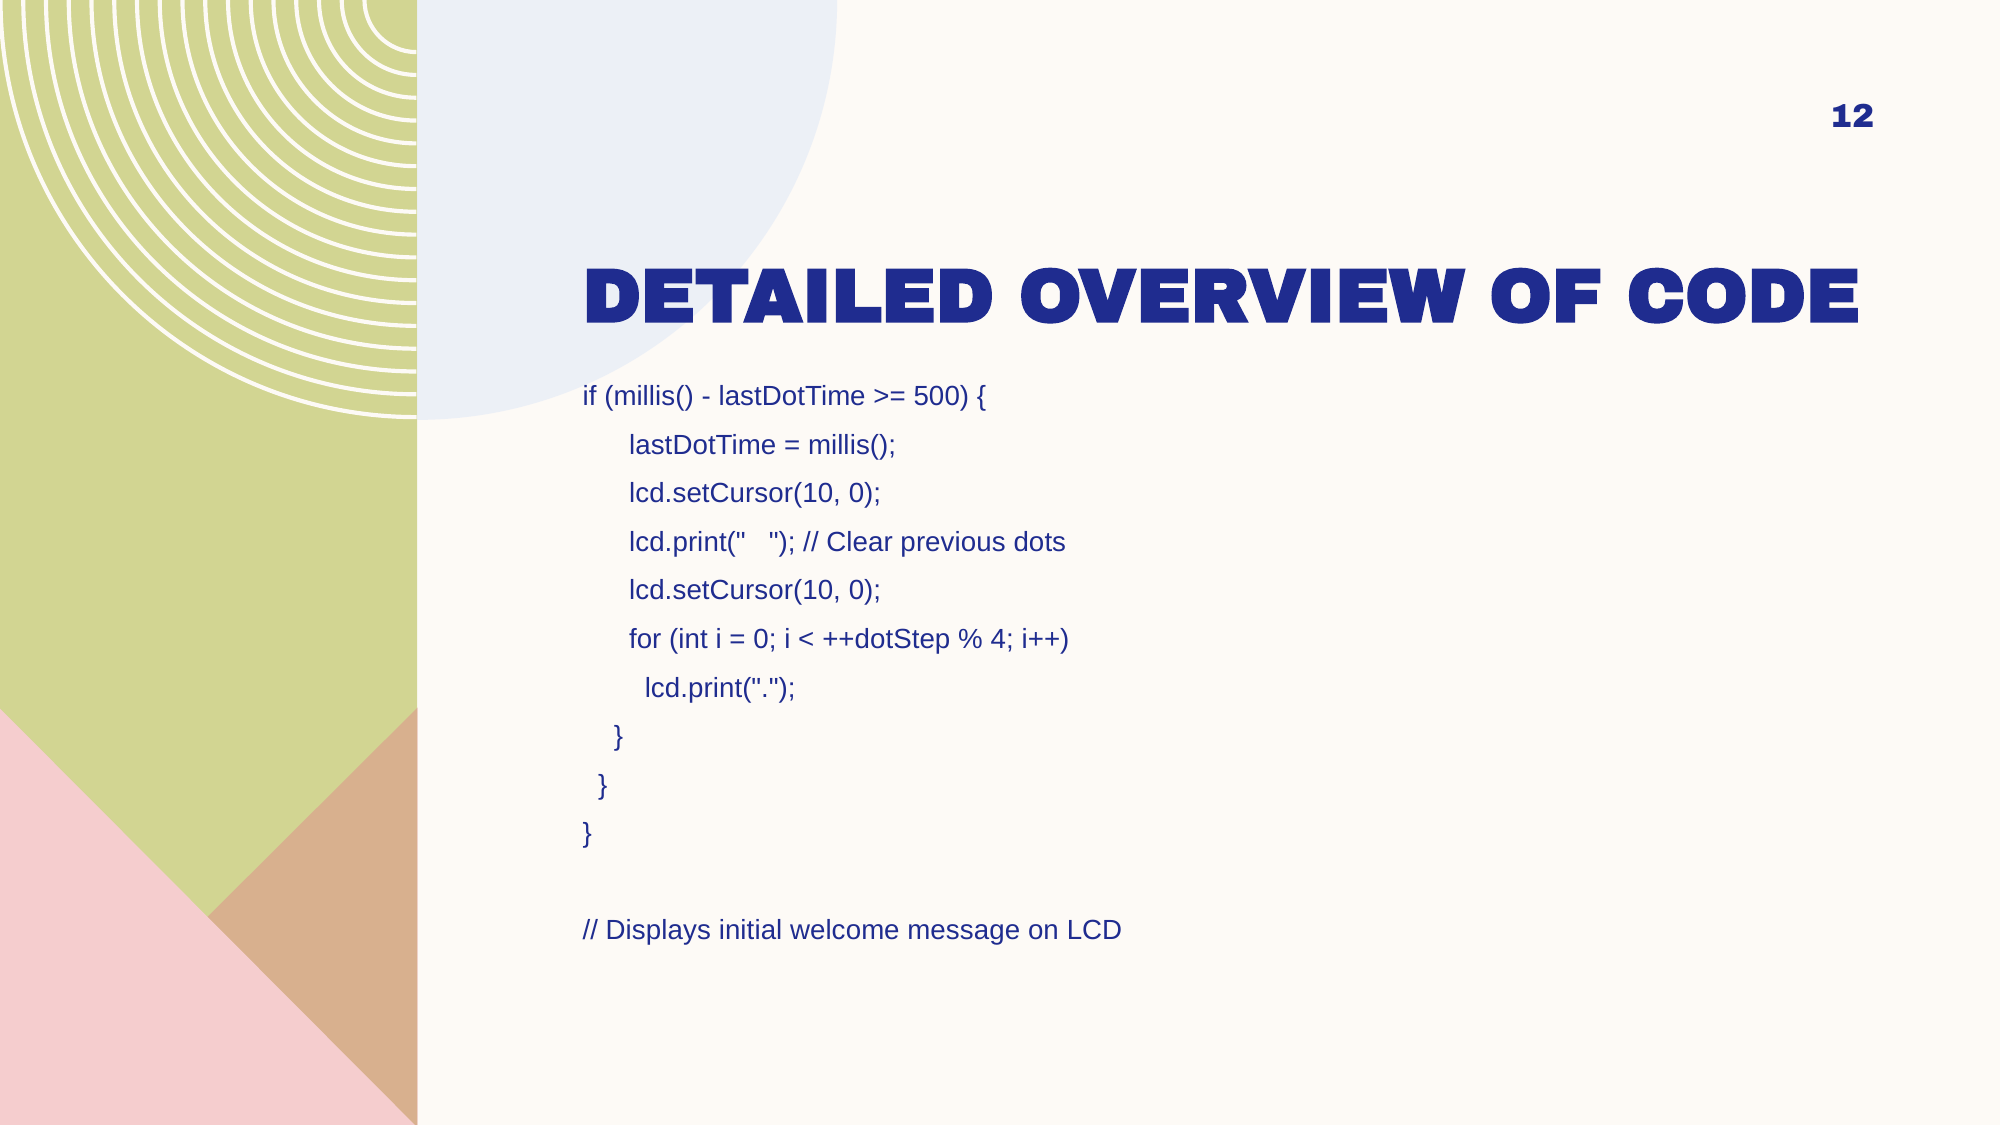

12
# Detailed overview of code
if (millis() - lastDotTime >= 500) {
      lastDotTime = millis();
      lcd.setCursor(10, 0);
      lcd.print("   "); // Clear previous dots
      lcd.setCursor(10, 0);
      for (int i = 0; i < ++dotStep % 4; i++)
        lcd.print(".");
    }
  }
}

// Displays initial welcome message on LCD